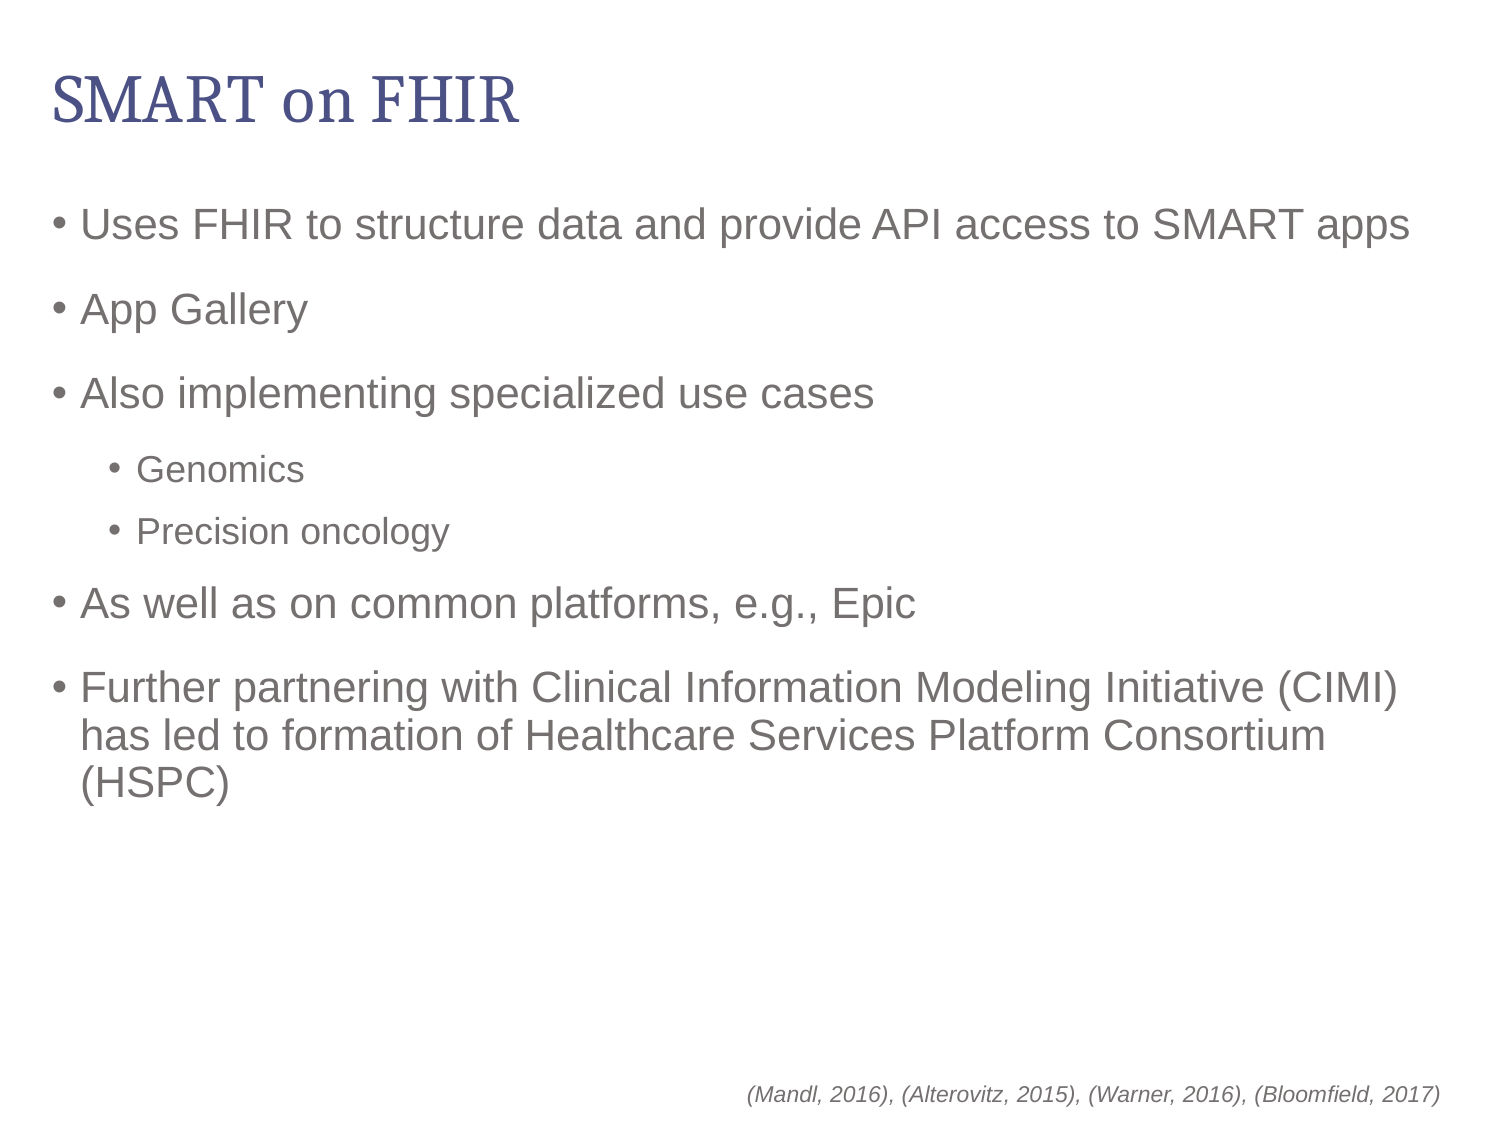

# SMART on FHIR
Uses FHIR to structure data and provide API access to SMART apps
App Gallery
Also implementing specialized use cases
Genomics
Precision oncology
As well as on common platforms, e.g., Epic
Further partnering with Clinical Information Modeling Initiative (CIMI) has led to formation of Healthcare Services Platform Consortium (HSPC)
(Mandl, 2016), (Alterovitz, 2015), (Warner, 2016), (Bloomfield, 2017)